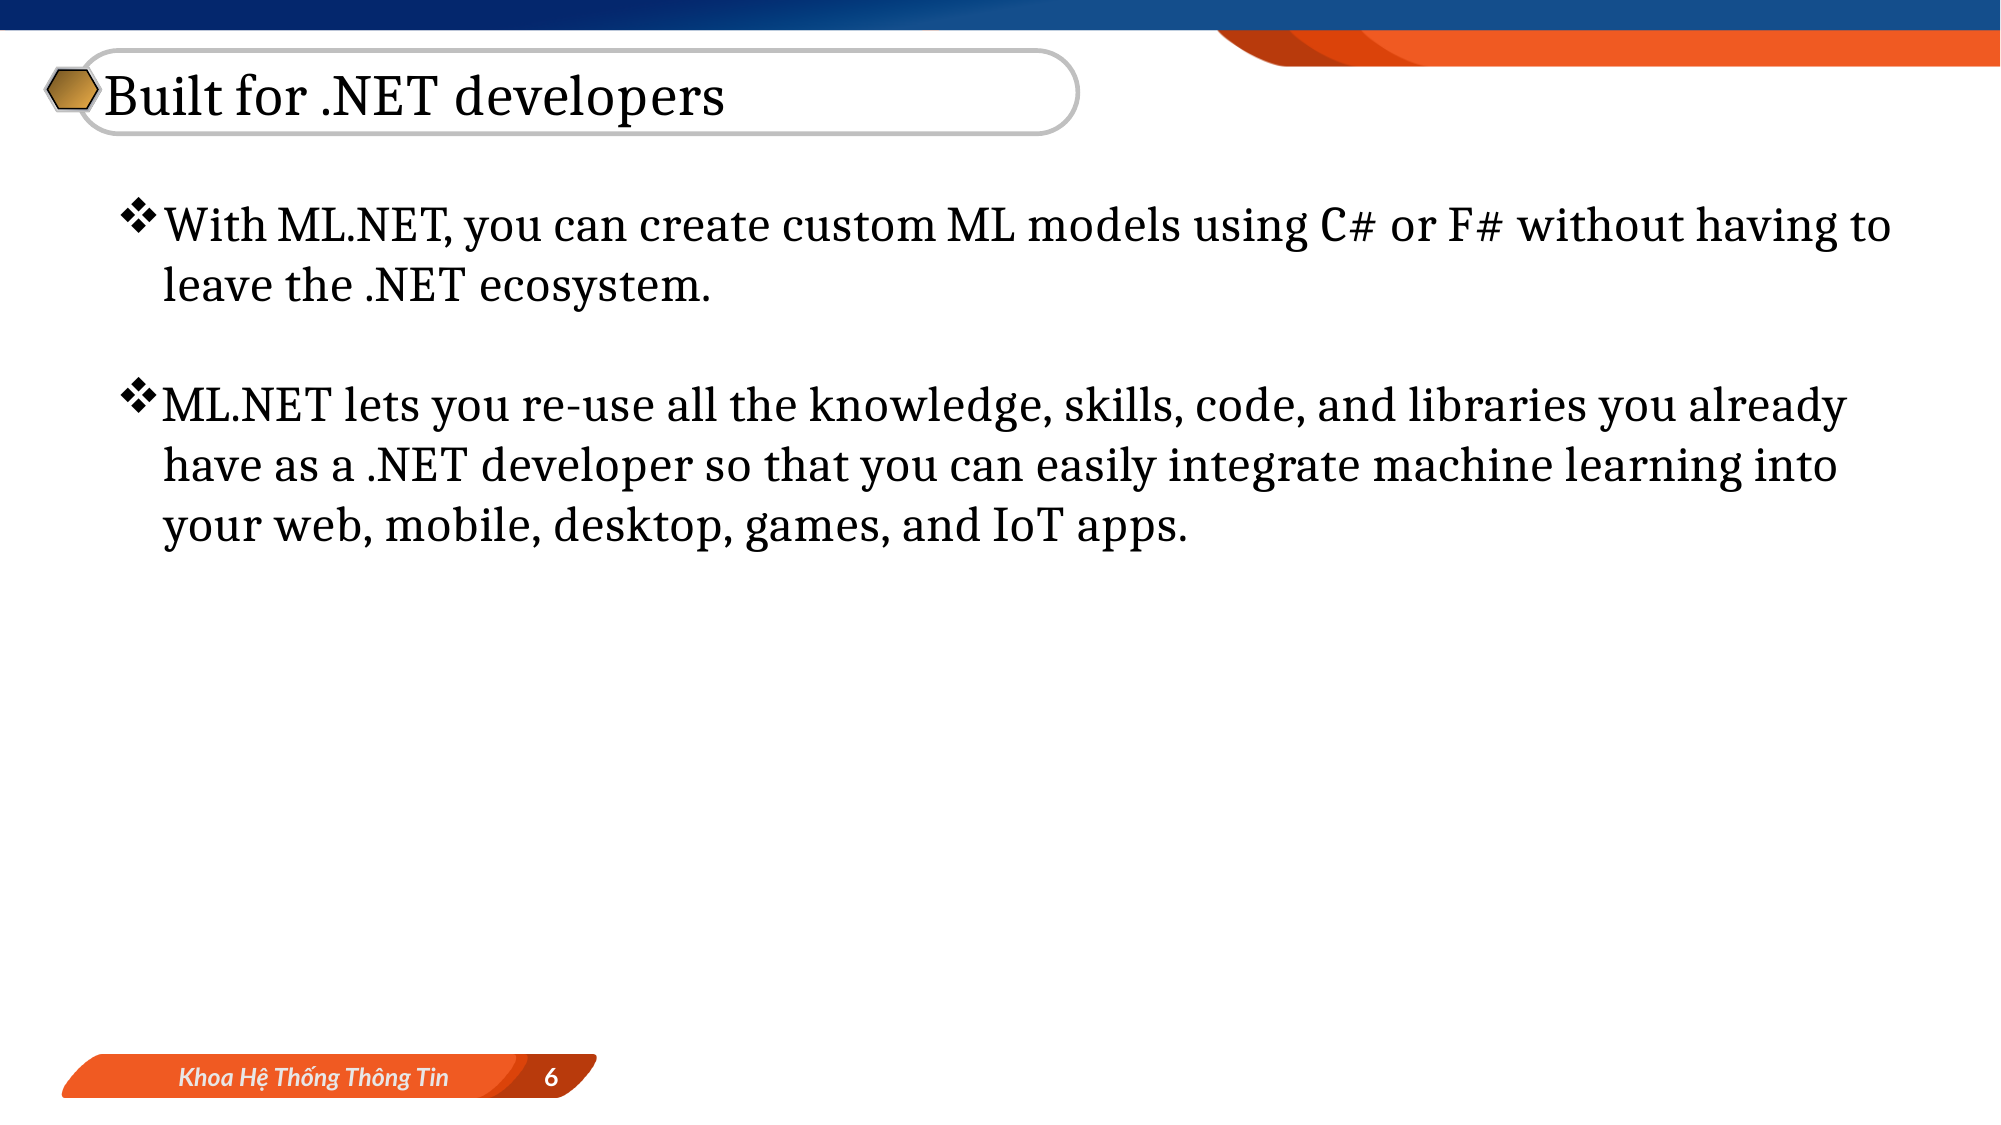

Built for .NET developers

With ML.NET, you can create custom ML models using C# or F# without having to leave the .NET ecosystem.

ML.NET lets you re-use all the knowledge, skills, code, and libraries you already have as a .NET developer so that you can easily integrate machine learning into your web, mobile, desktop, games, and IoT apps.
6
Khoa Hệ Thống Thông Tin